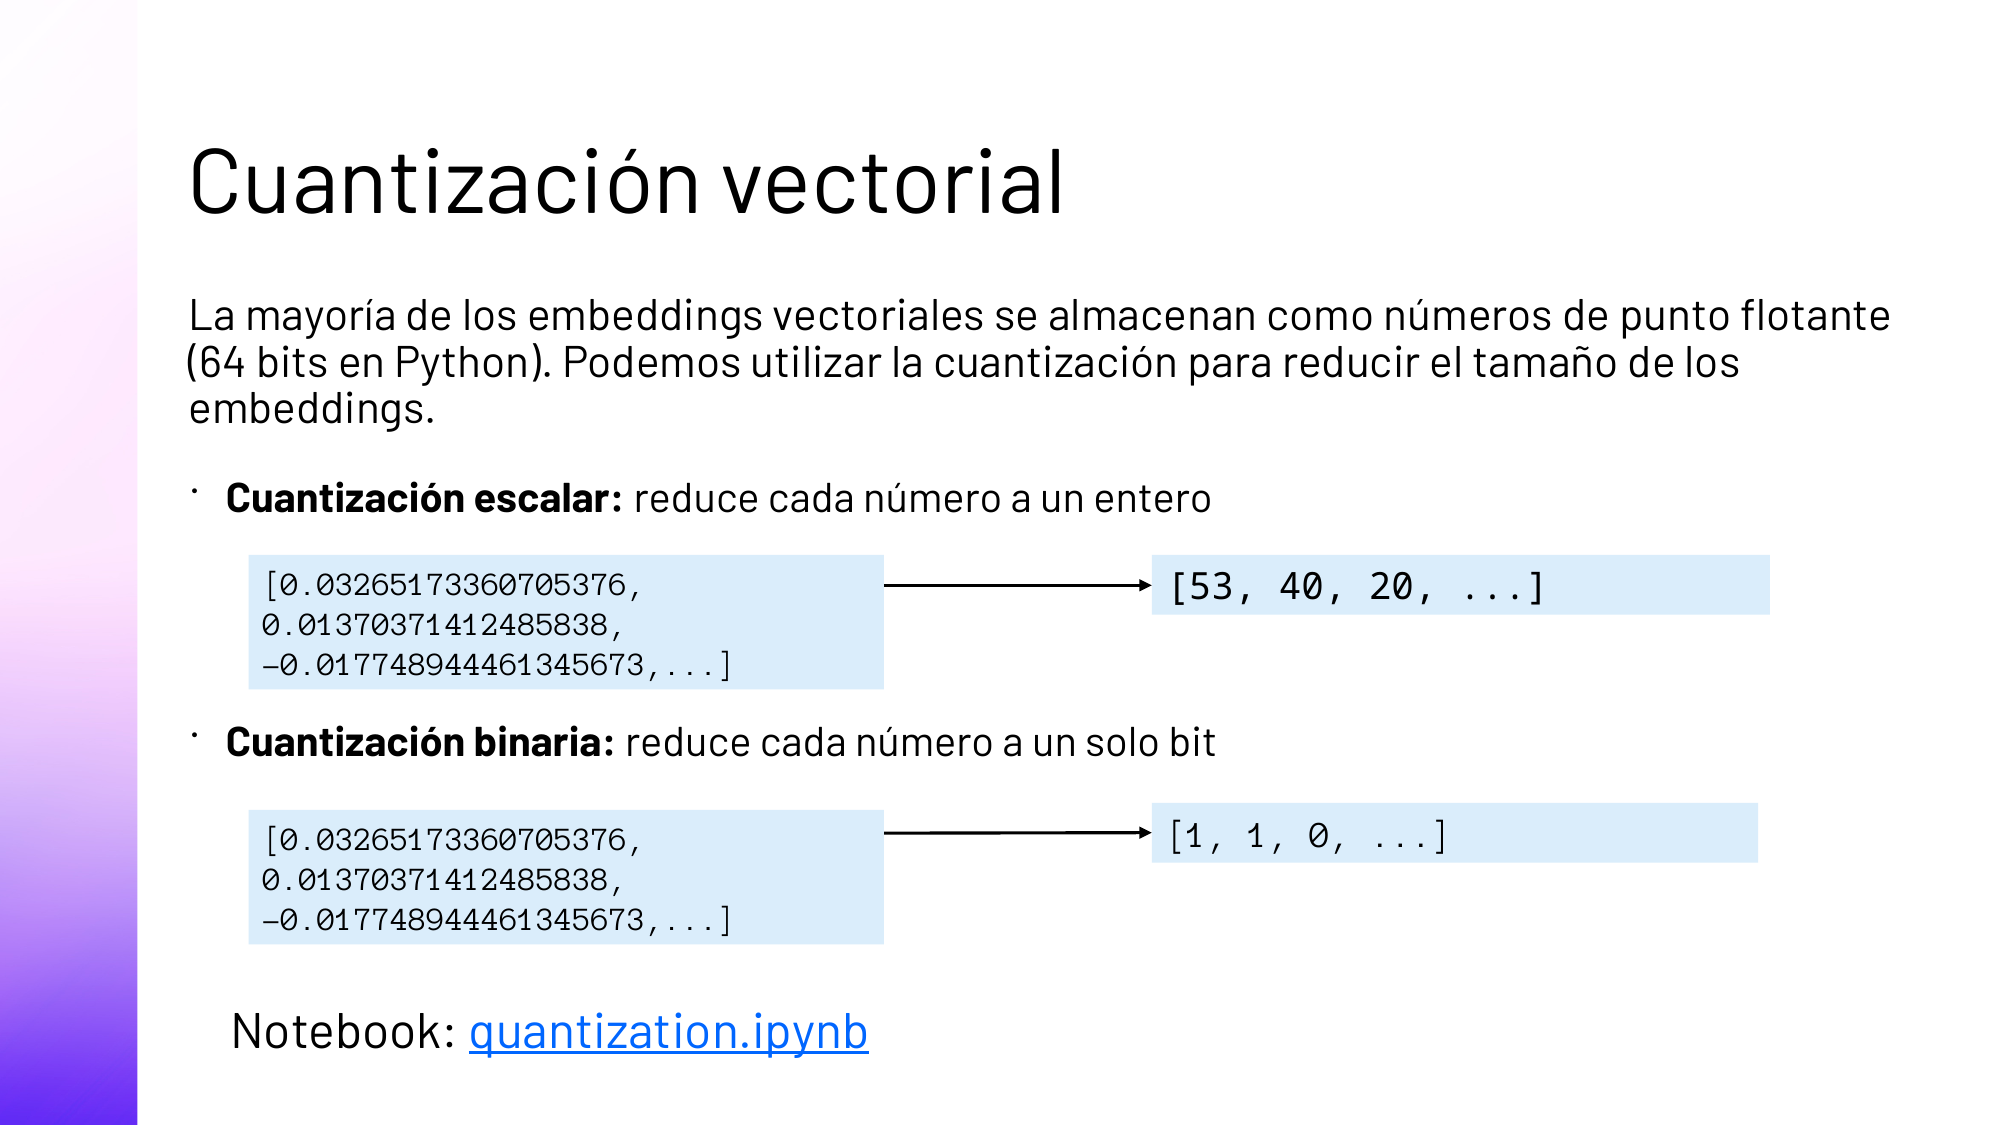

# Cuantización vectorial
La mayoría de los embeddings vectoriales se almacenan como números de punto flotante (64 bits en Python). Podemos utilizar la cuantización para reducir el tamaño de los embeddings.
Cuantización escalar: reduce cada número a un entero

Cuantización binaria: reduce cada número a un solo bit
[0.03265173360705376,
0.01370371412485838,
-0.017748944461345673,...]
[53, 40, 20, ...]
[1, 1, 0, ...]
[0.03265173360705376,
0.01370371412485838,
-0.017748944461345673,...]
Notebook: quantization.ipynb